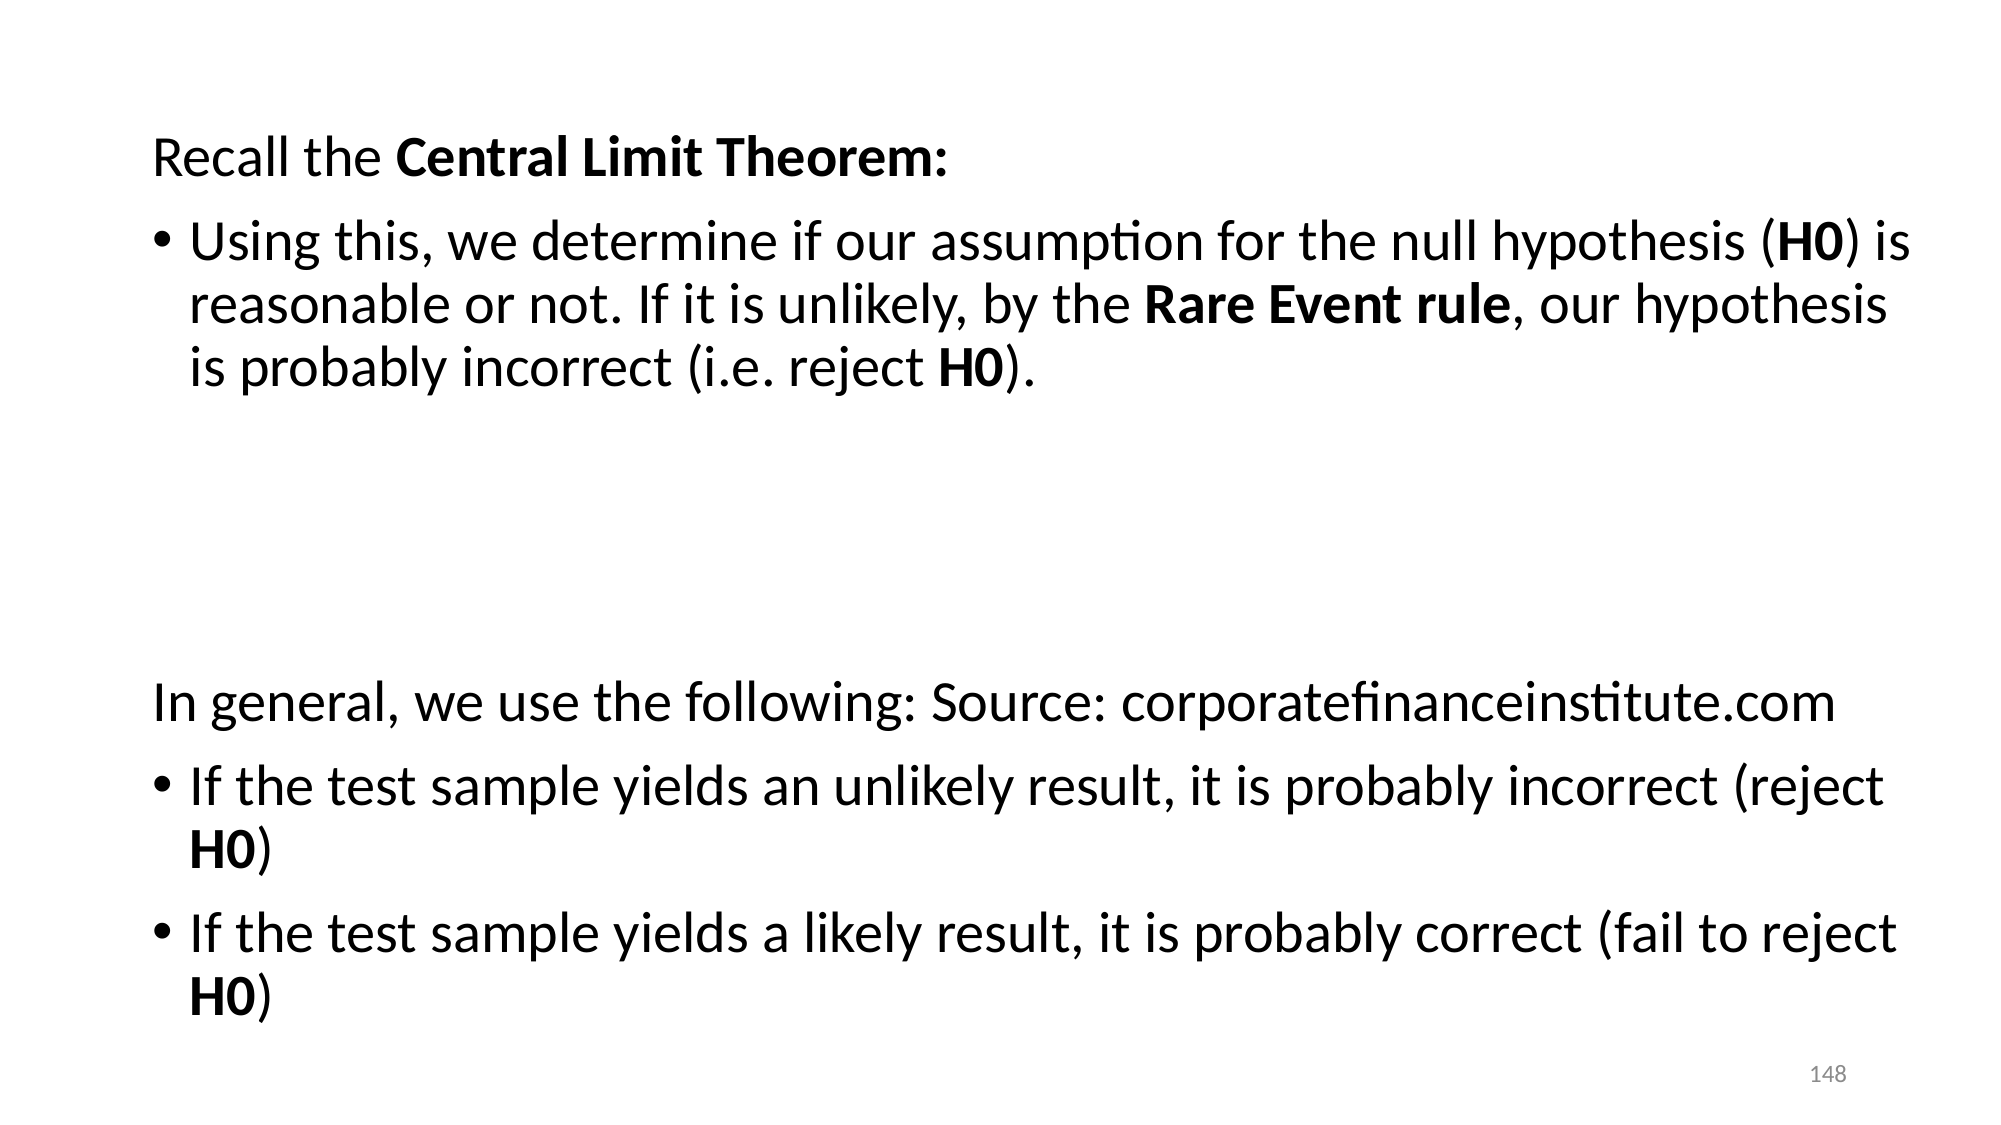

Recall the Central Limit Theorem:
Using this, we determine if our assumption for the null hypothesis (H0) is reasonable or not. If it is unlikely, by the Rare Event rule, our hypothesis is probably incorrect (i.e. reject H0).

In general, we use the following: Source: corporatefinanceinstitute.com
If the test sample yields an unlikely result, it is probably incorrect (reject H0)
If the test sample yields a likely result, it is probably correct (fail to reject H0)
148